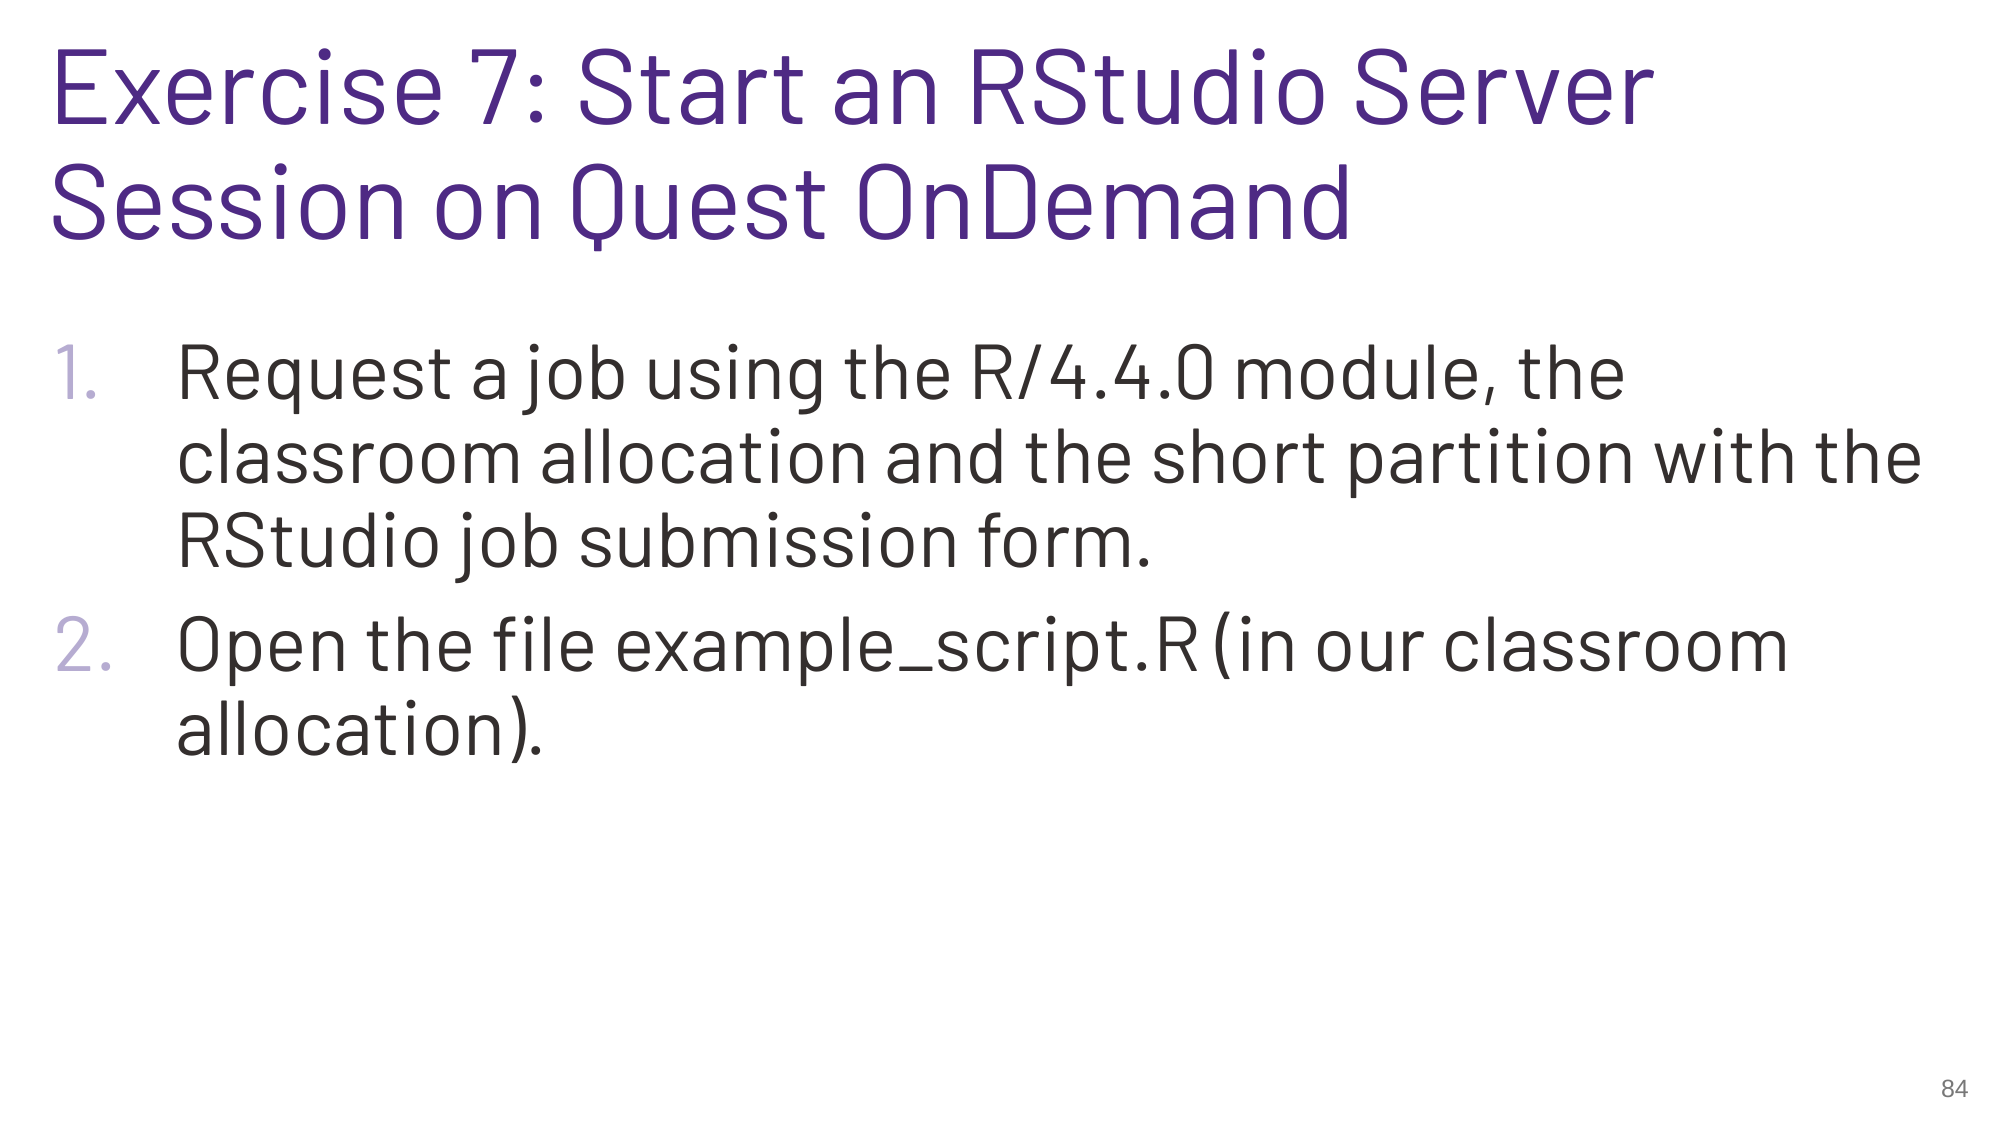

# Exercise 7: Start an RStudio Server Session on Quest OnDemand
Request a job using the R/4.4.0 module, the classroom allocation and the short partition with the RStudio job submission form.
Open the file example_script.R (in our classroom allocation).
84